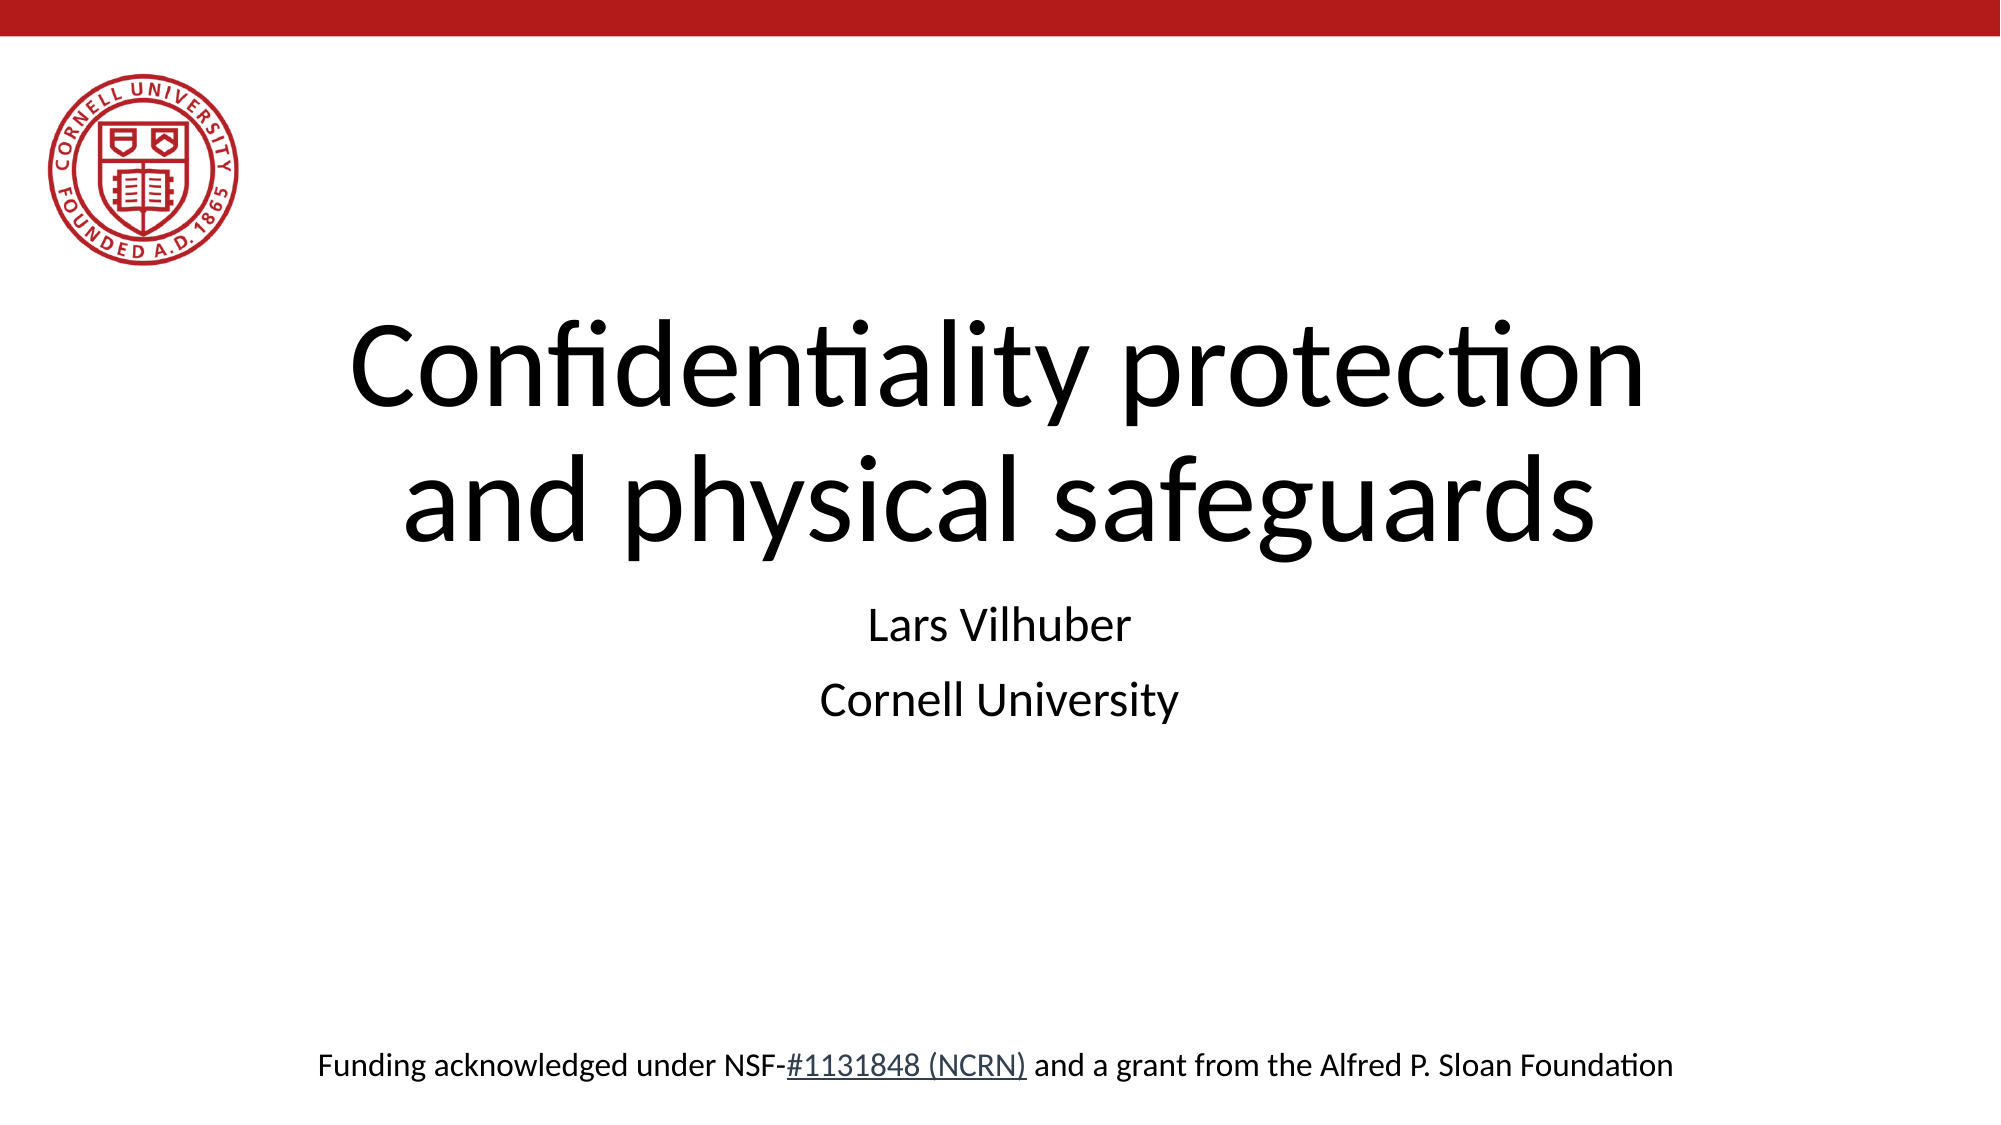

# Confidentiality protection and physical safeguards
Lars Vilhuber
Cornell University

Funding acknowledged under NSF-#1131848 (NCRN) and a grant from the Alfred P. Sloan Foundation